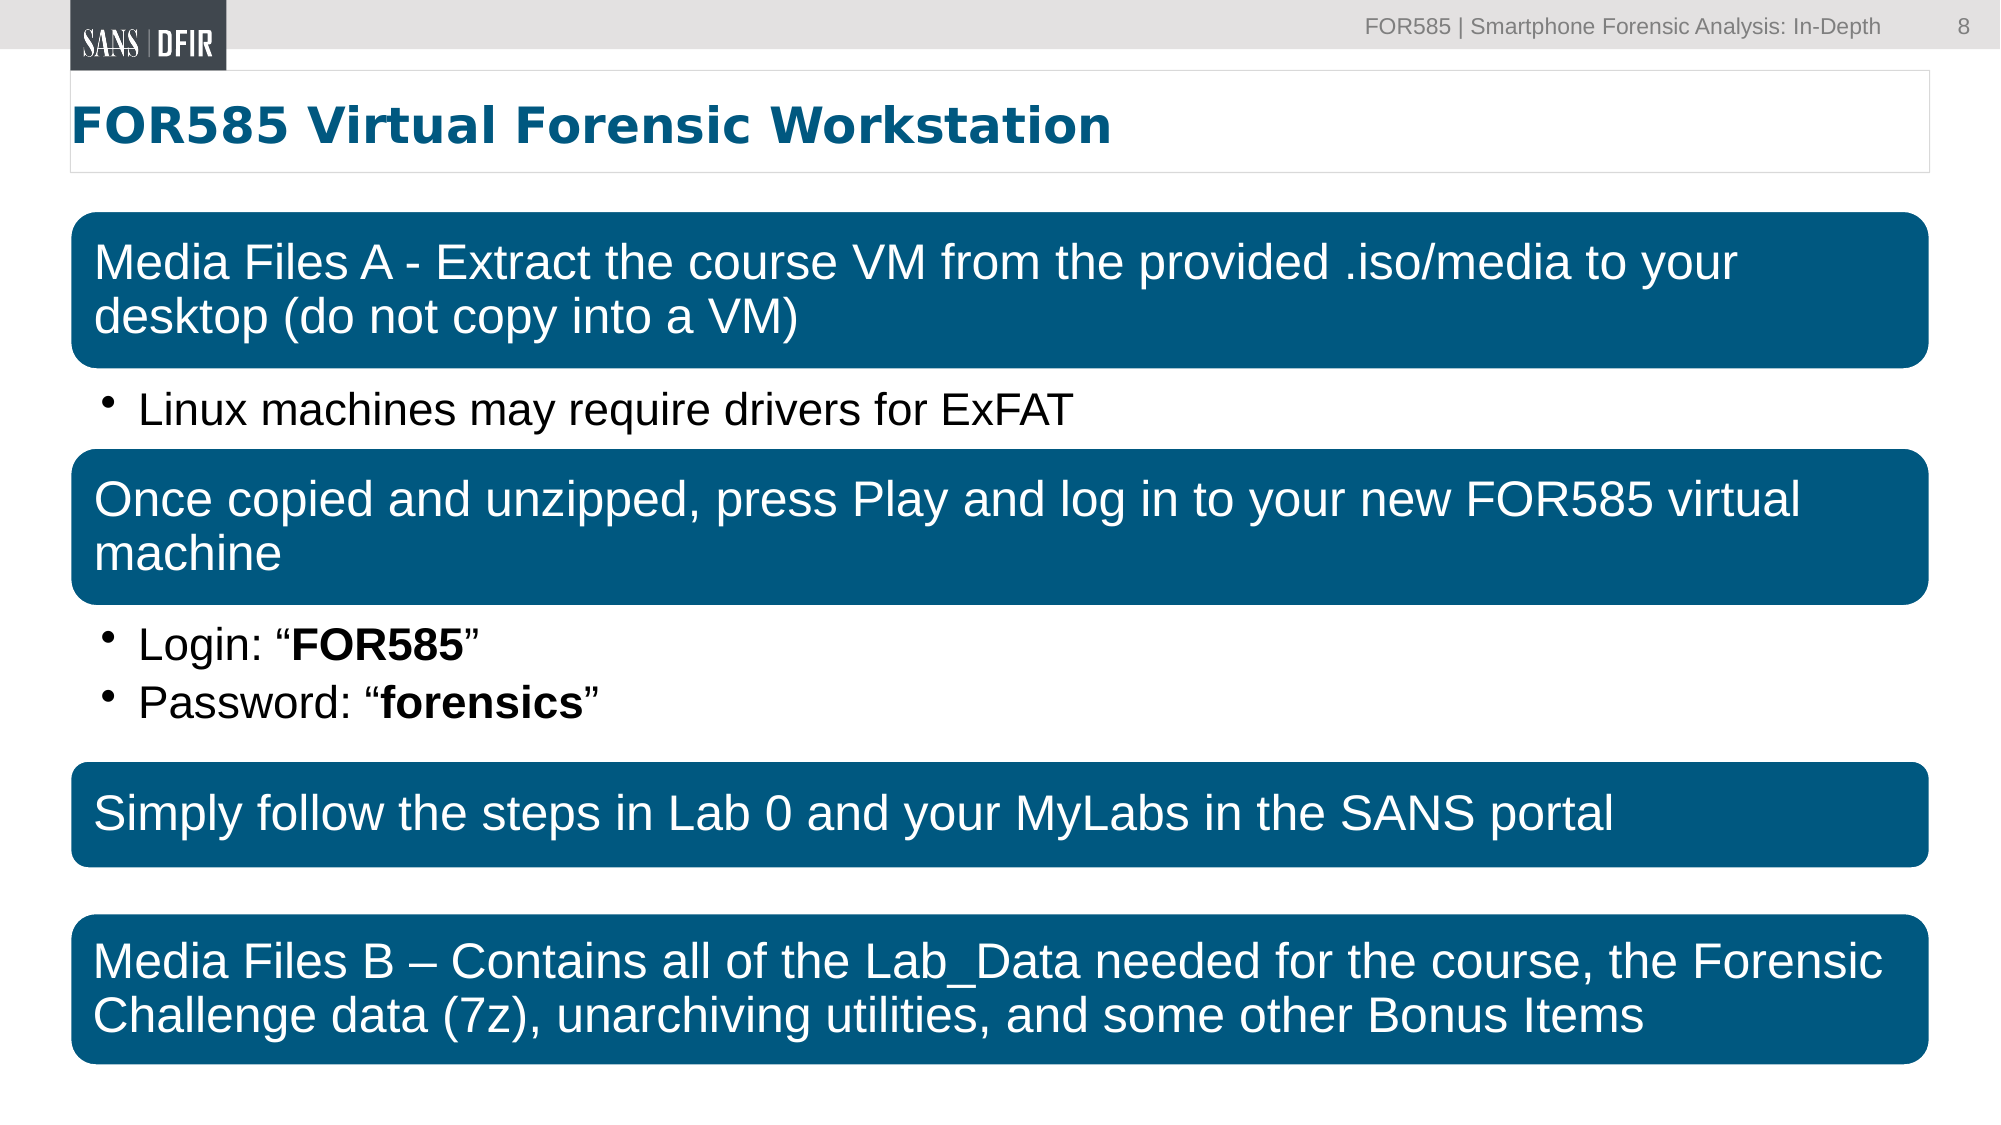

8
# FOR585 Virtual Forensic Workstation
Media Files A - Extract the course VM from the provided .iso/media to your desktop (do not copy into a VM)
Linux machines may require drivers for ExFAT
Once copied and unzipped, press Play and log in to your new FOR585 virtual machine
Login: “FOR585”
Password: “forensics”
Simply follow the steps in Lab 0 and your MyLabs in the SANS portal
Media Files B – Contains all of the Lab_Data needed for the course, the Forensic Challenge data (7z), unarchiving utilities, and some other Bonus Items